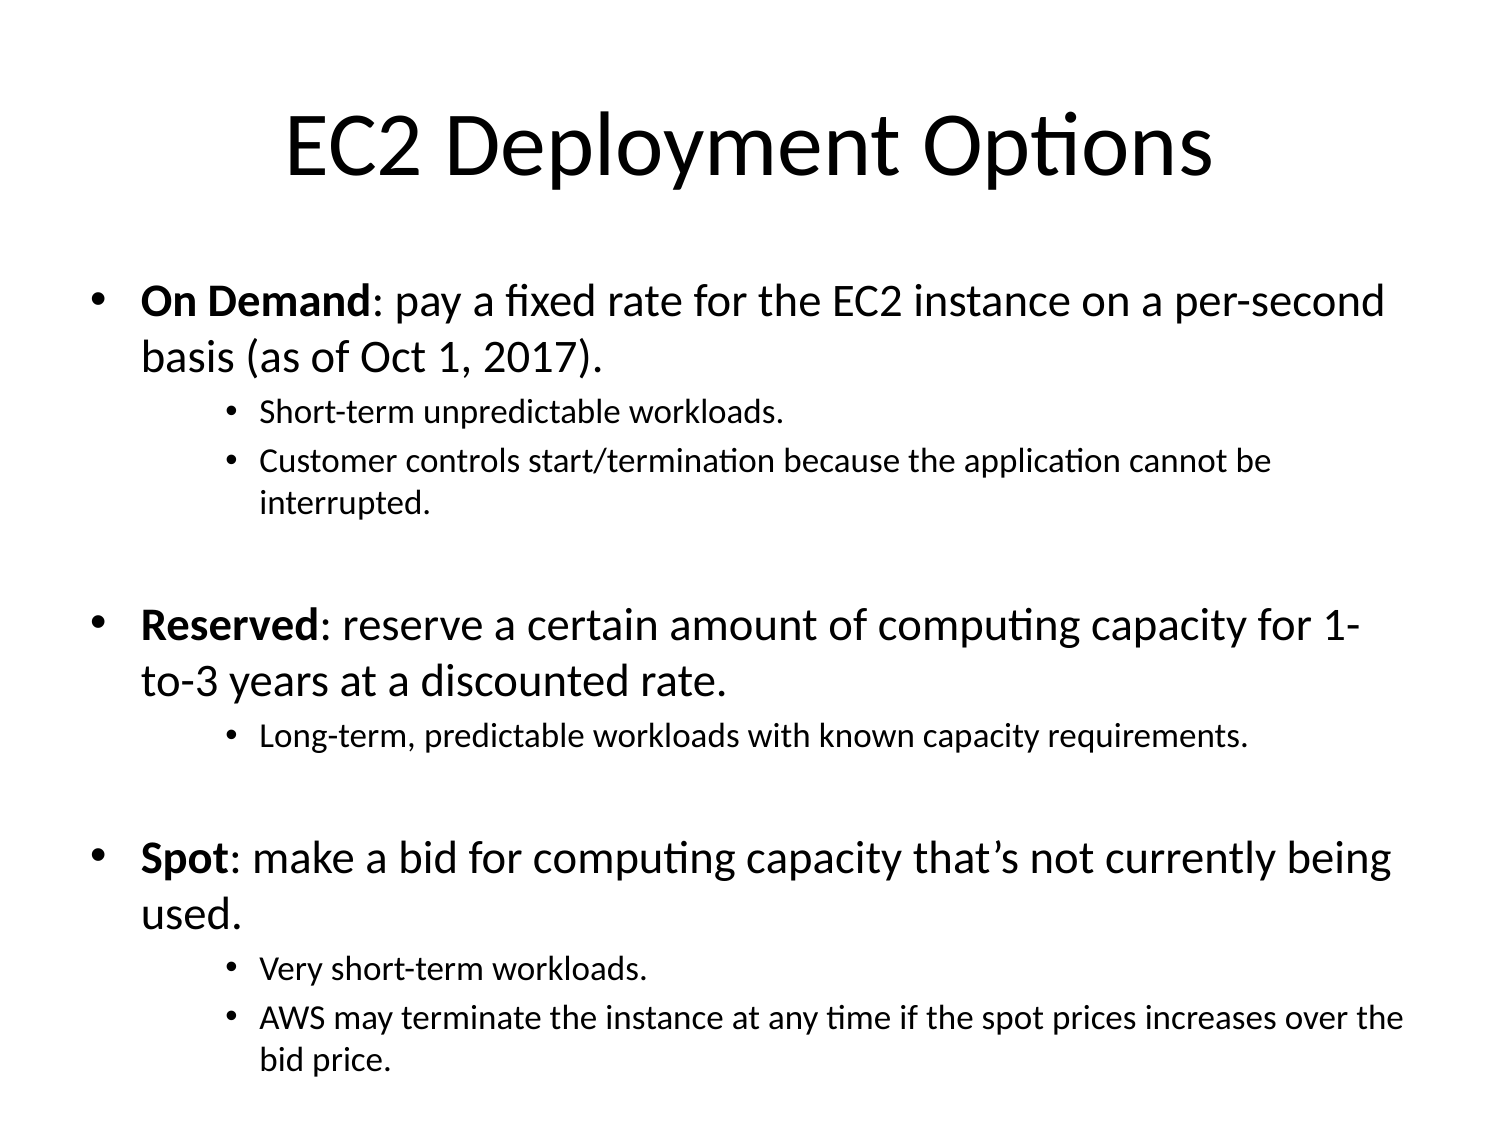

# EC2 Deployment Options
On Demand: pay a fixed rate for the EC2 instance on a per-second basis (as of Oct 1, 2017).
Short-term unpredictable workloads.
Customer controls start/termination because the application cannot be interrupted.

Reserved: reserve a certain amount of computing capacity for 1-to-3 years at a discounted rate.
Long-term, predictable workloads with known capacity requirements.

Spot: make a bid for computing capacity that’s not currently being used.
Very short-term workloads.
AWS may terminate the instance at any time if the spot prices increases over the bid price.